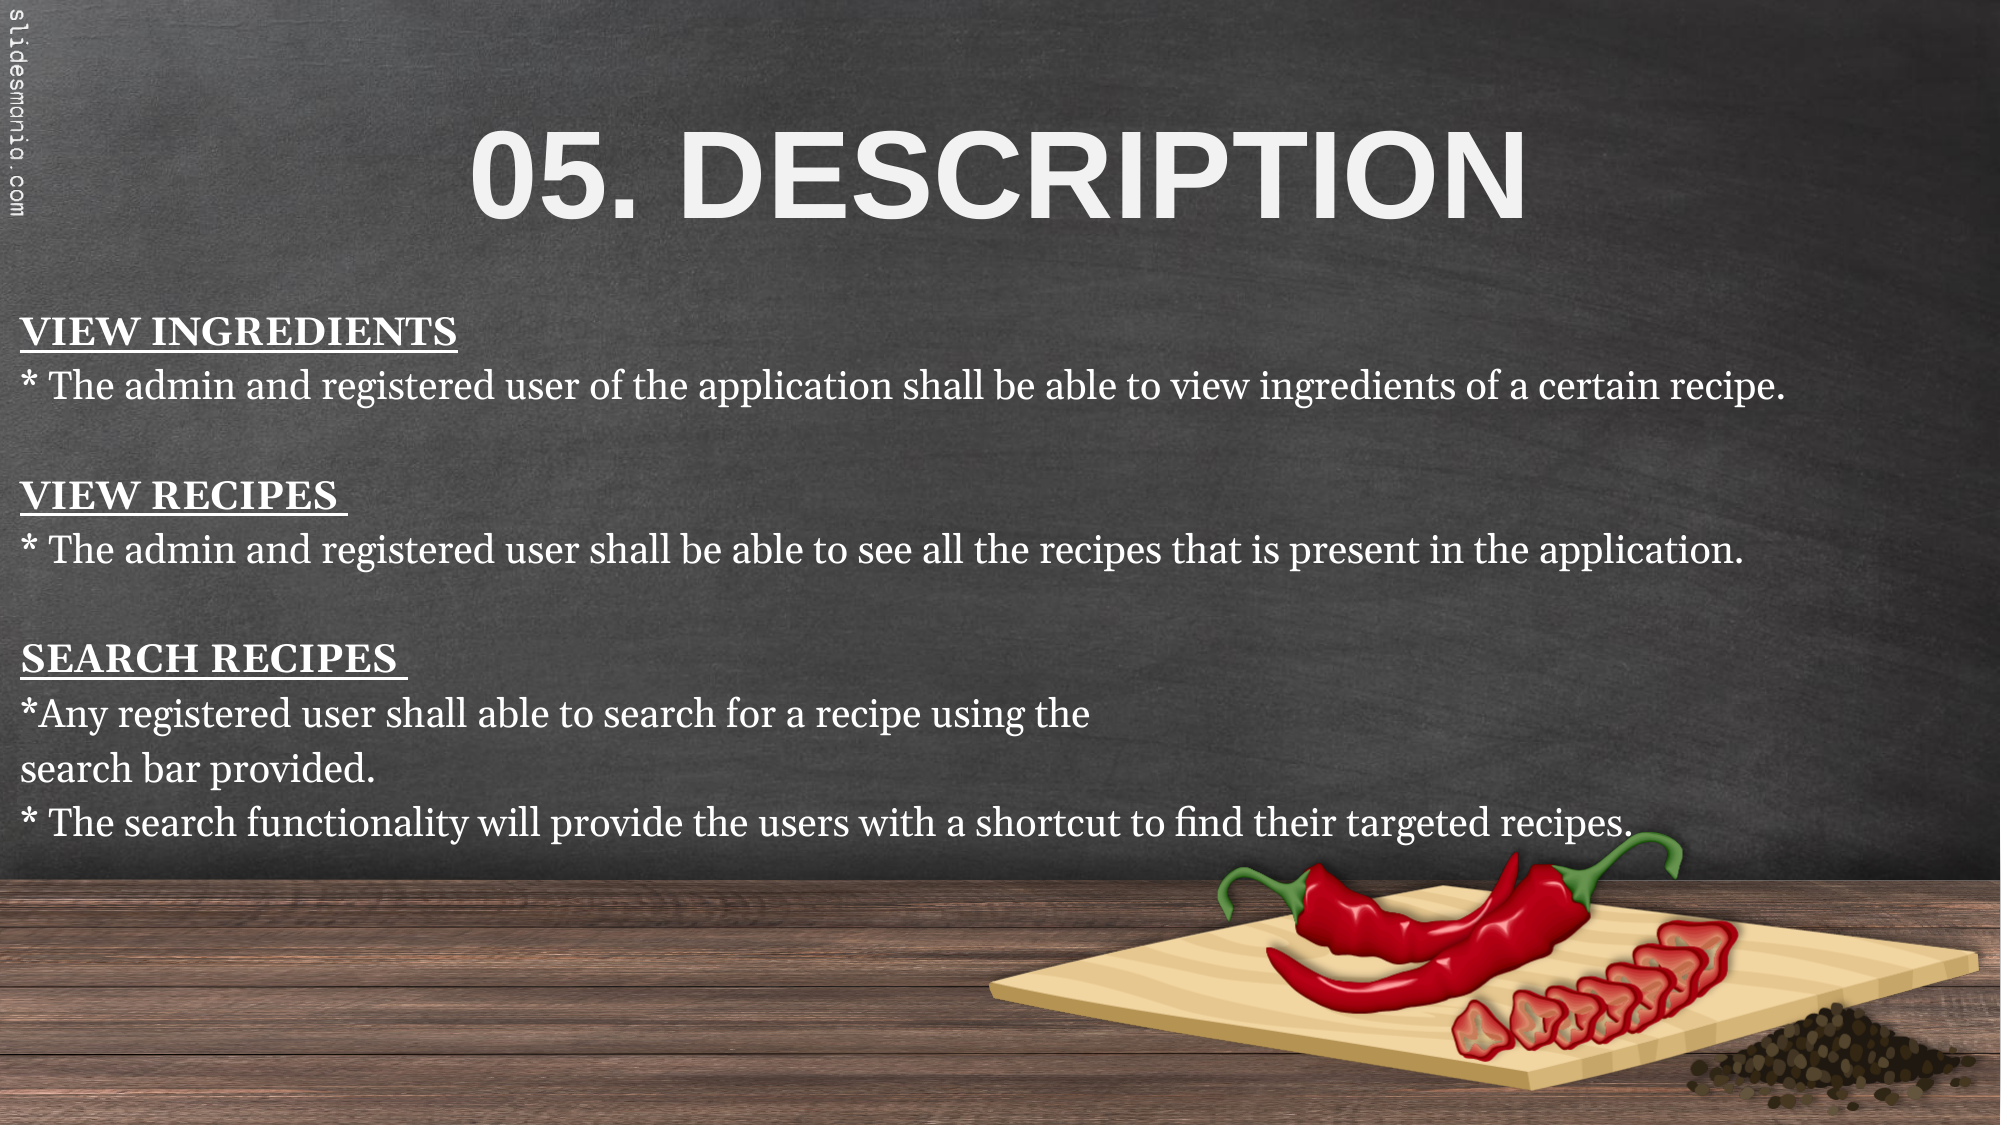

05. DESCRIPTION
VIEW INGREDIENTS  
* The admin and registered user of the application shall be able to view ingredients of a certain recipe.
VIEW RECIPES
* The admin and registered user shall be able to see all the recipes that is present in the application.
SEARCH RECIPES
*Any registered user shall able to search for a recipe using the
search bar provided.
* The search functionality will provide the users with a shortcut to find their targeted recipes.